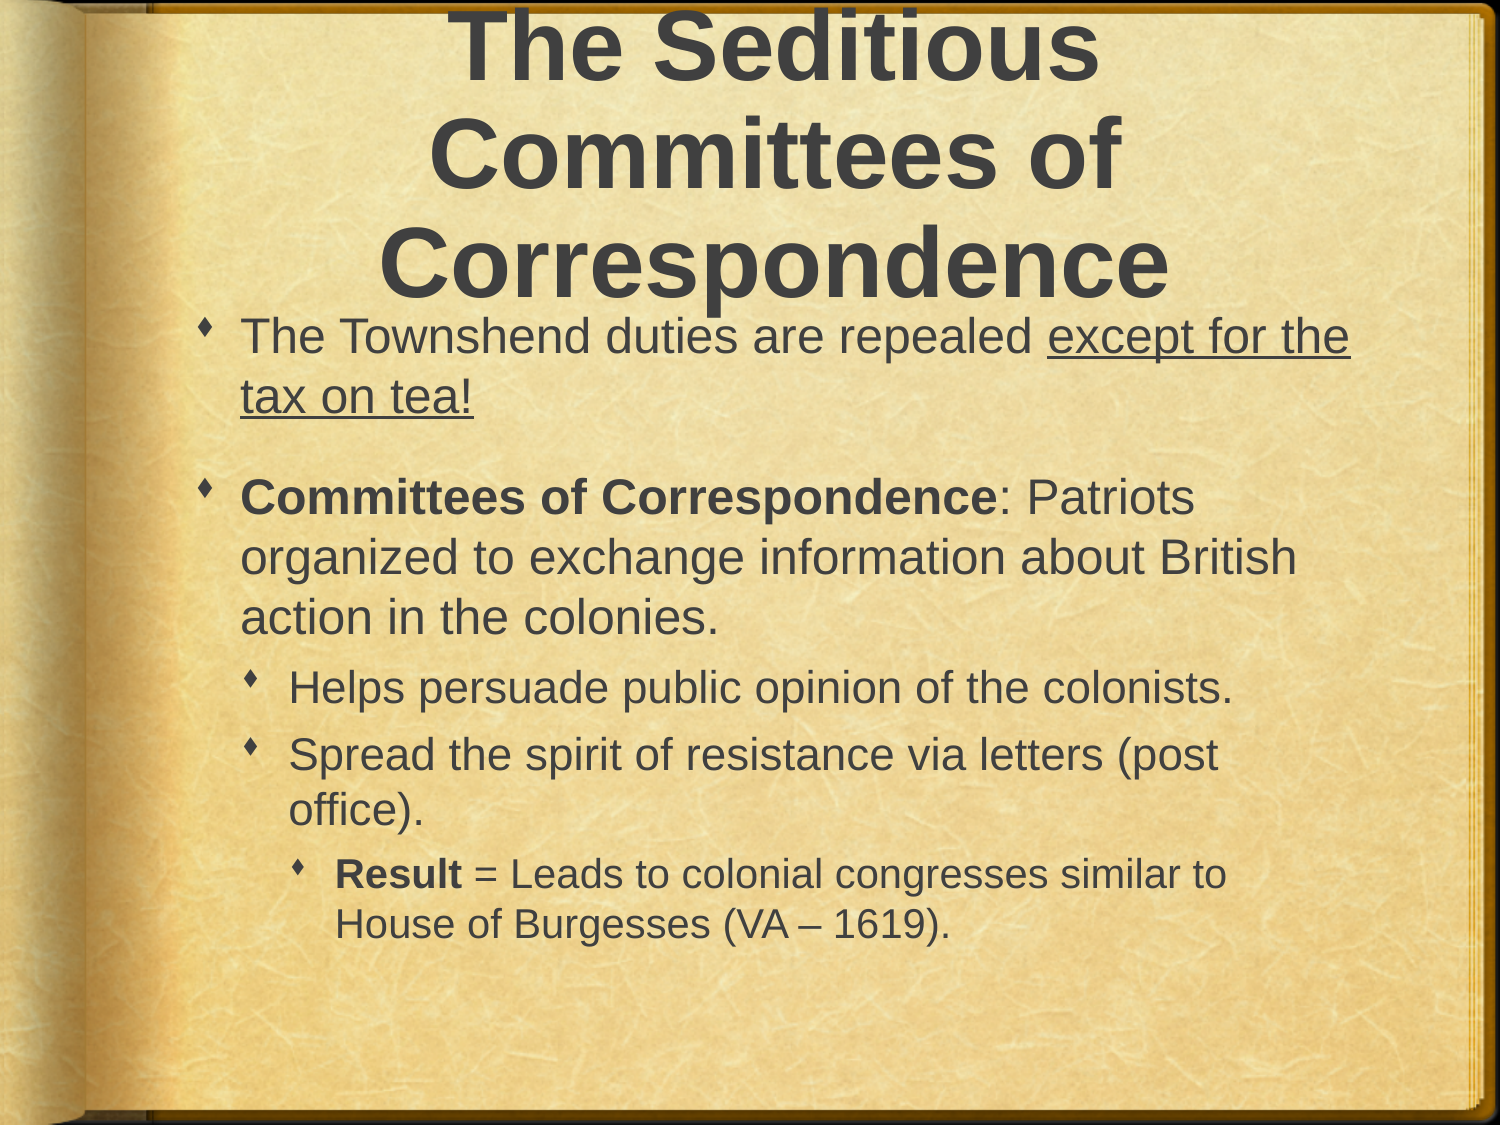

# The Seditious Committees of Correspondence
The Townshend duties are repealed except for the tax on tea!
Committees of Correspondence: Patriots organized to exchange information about British action in the colonies.
Helps persuade public opinion of the colonists.
Spread the spirit of resistance via letters (post office).
Result = Leads to colonial congresses similar to House of Burgesses (VA – 1619).